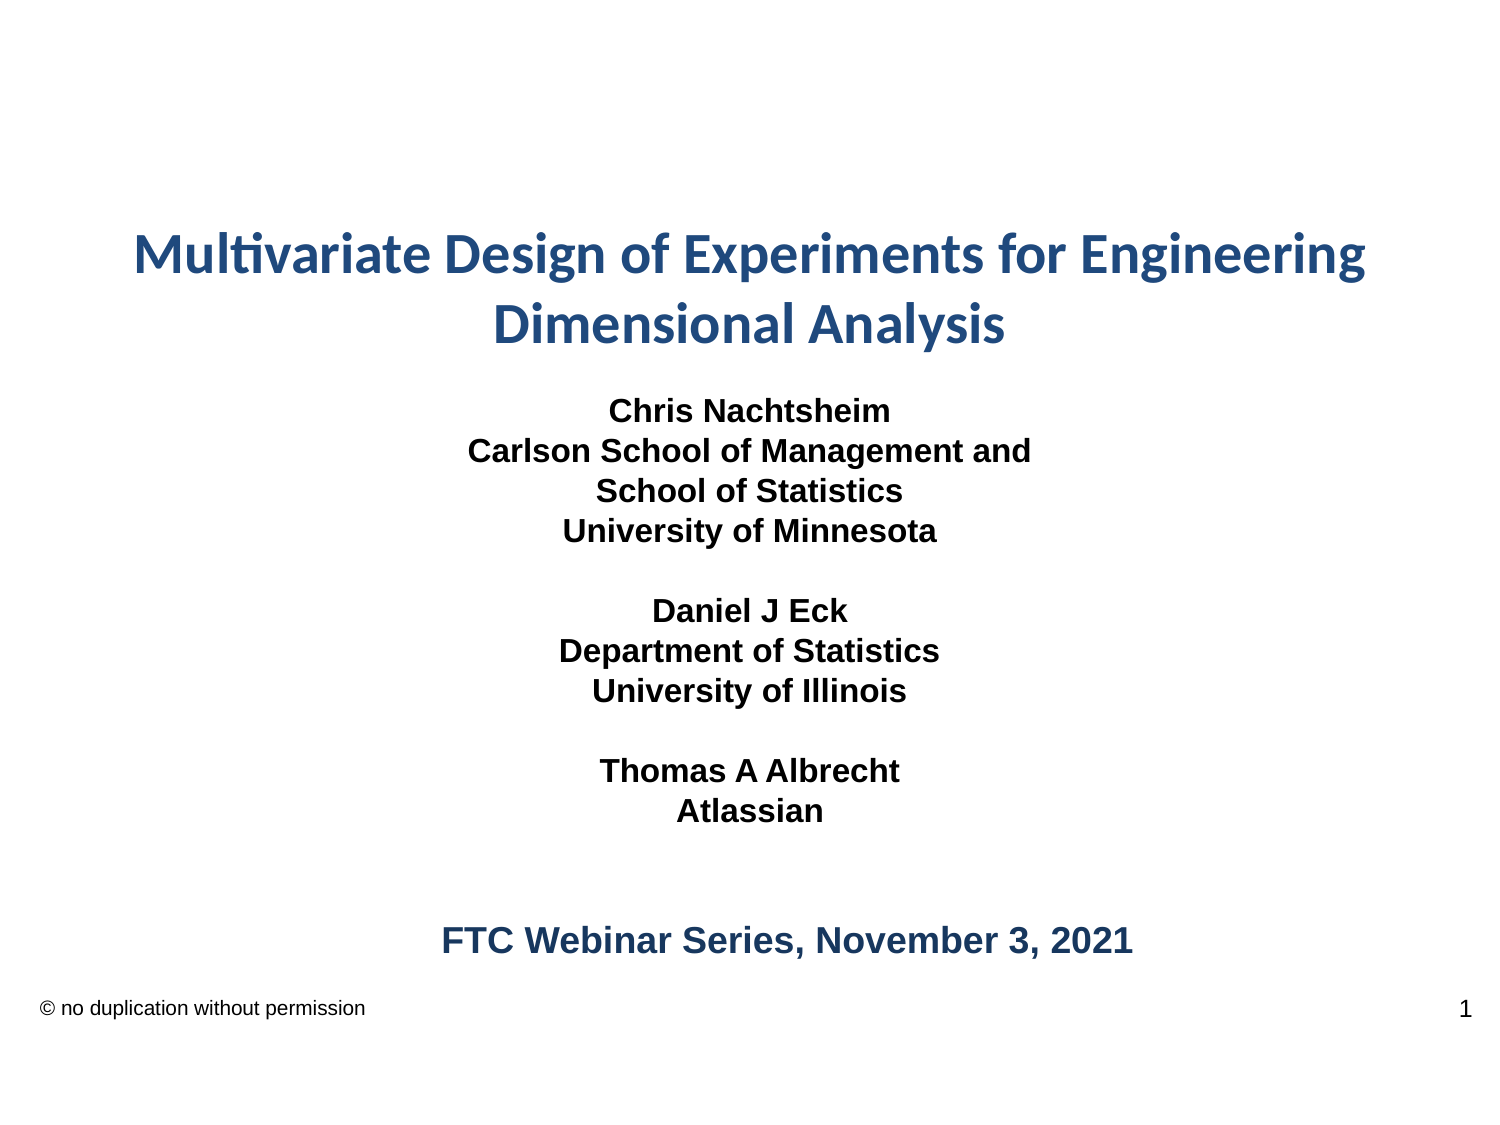

# Multivariate Design of Experiments for Engineering Dimensional Analysis
Chris Nachtsheim
Carlson School of Management and
School of Statistics
University of Minnesota

Daniel J Eck
Department of Statistics
University of Illinois

Thomas A Albrecht
Atlassian
FTC Webinar Series, November 3, 2021